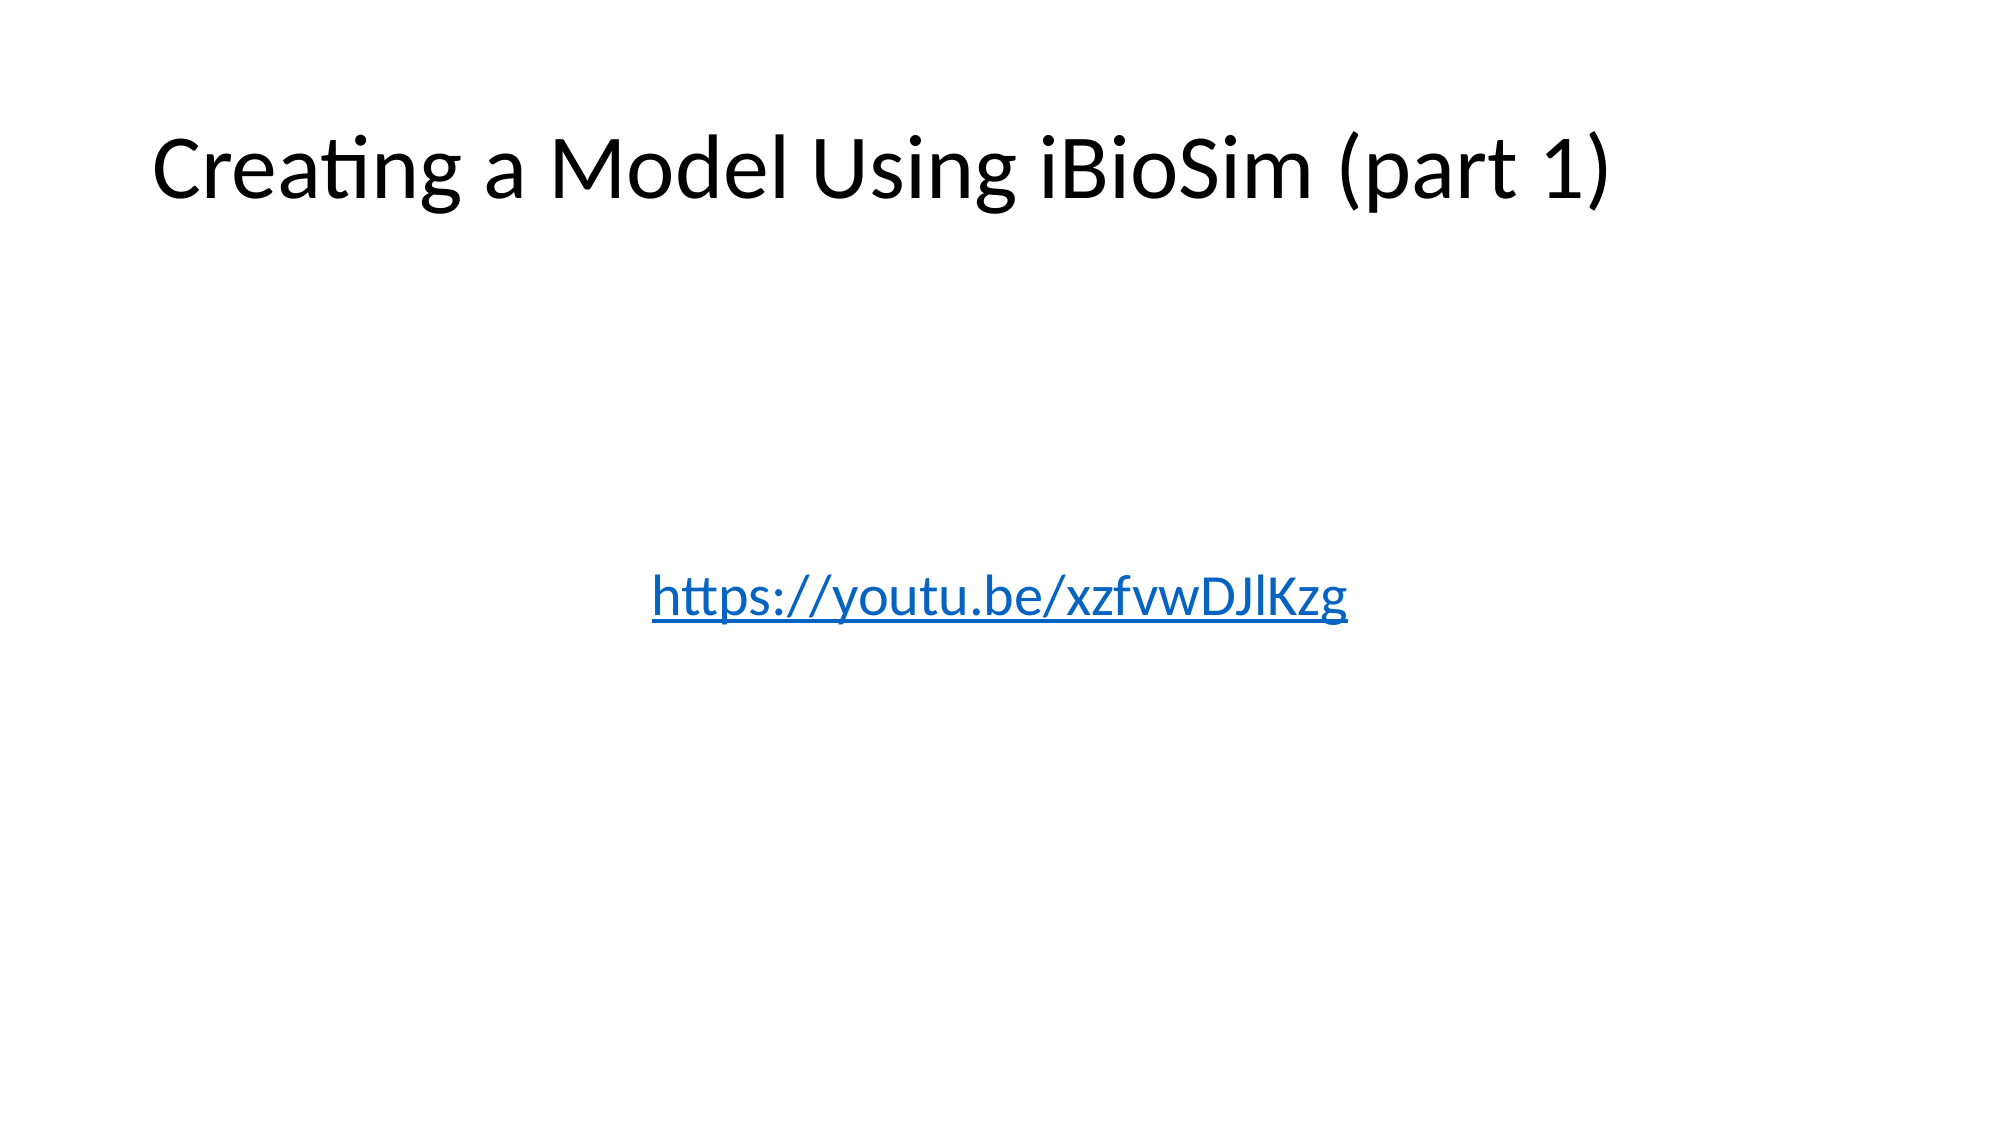

# Creating a Model Using iBioSim (part 1)

https://youtu.be/xzfvwDJlKzg